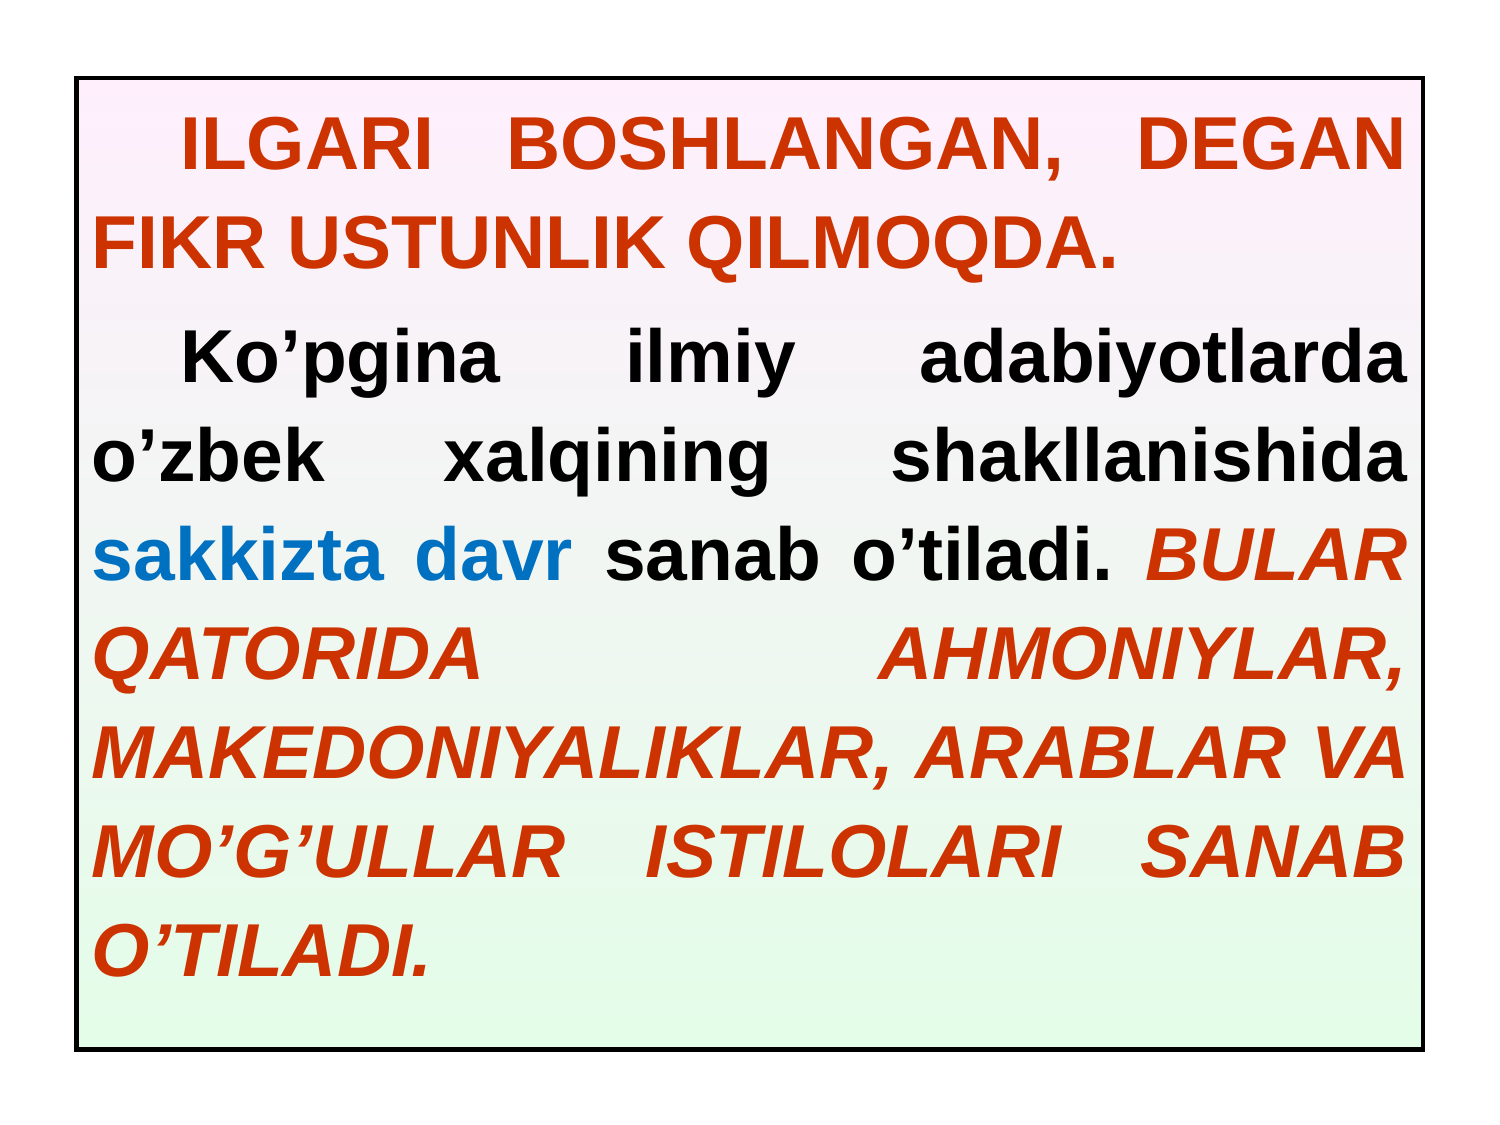

ILGARI BOSHLANGAN, DEGAN FIKR USTUNLIK QILMOQDA.
Ko’pgina ilmiy adabiyotlarda o’zbek xalqining shakllanishida sakkizta davr sanab o’tiladi. BULAR QATORIDA AHMONIYLAR, MAKEDONIYALIKLAR, ARABLAR VA MO’G’ULLAR ISTILOLARI SANAB O’TILADI.